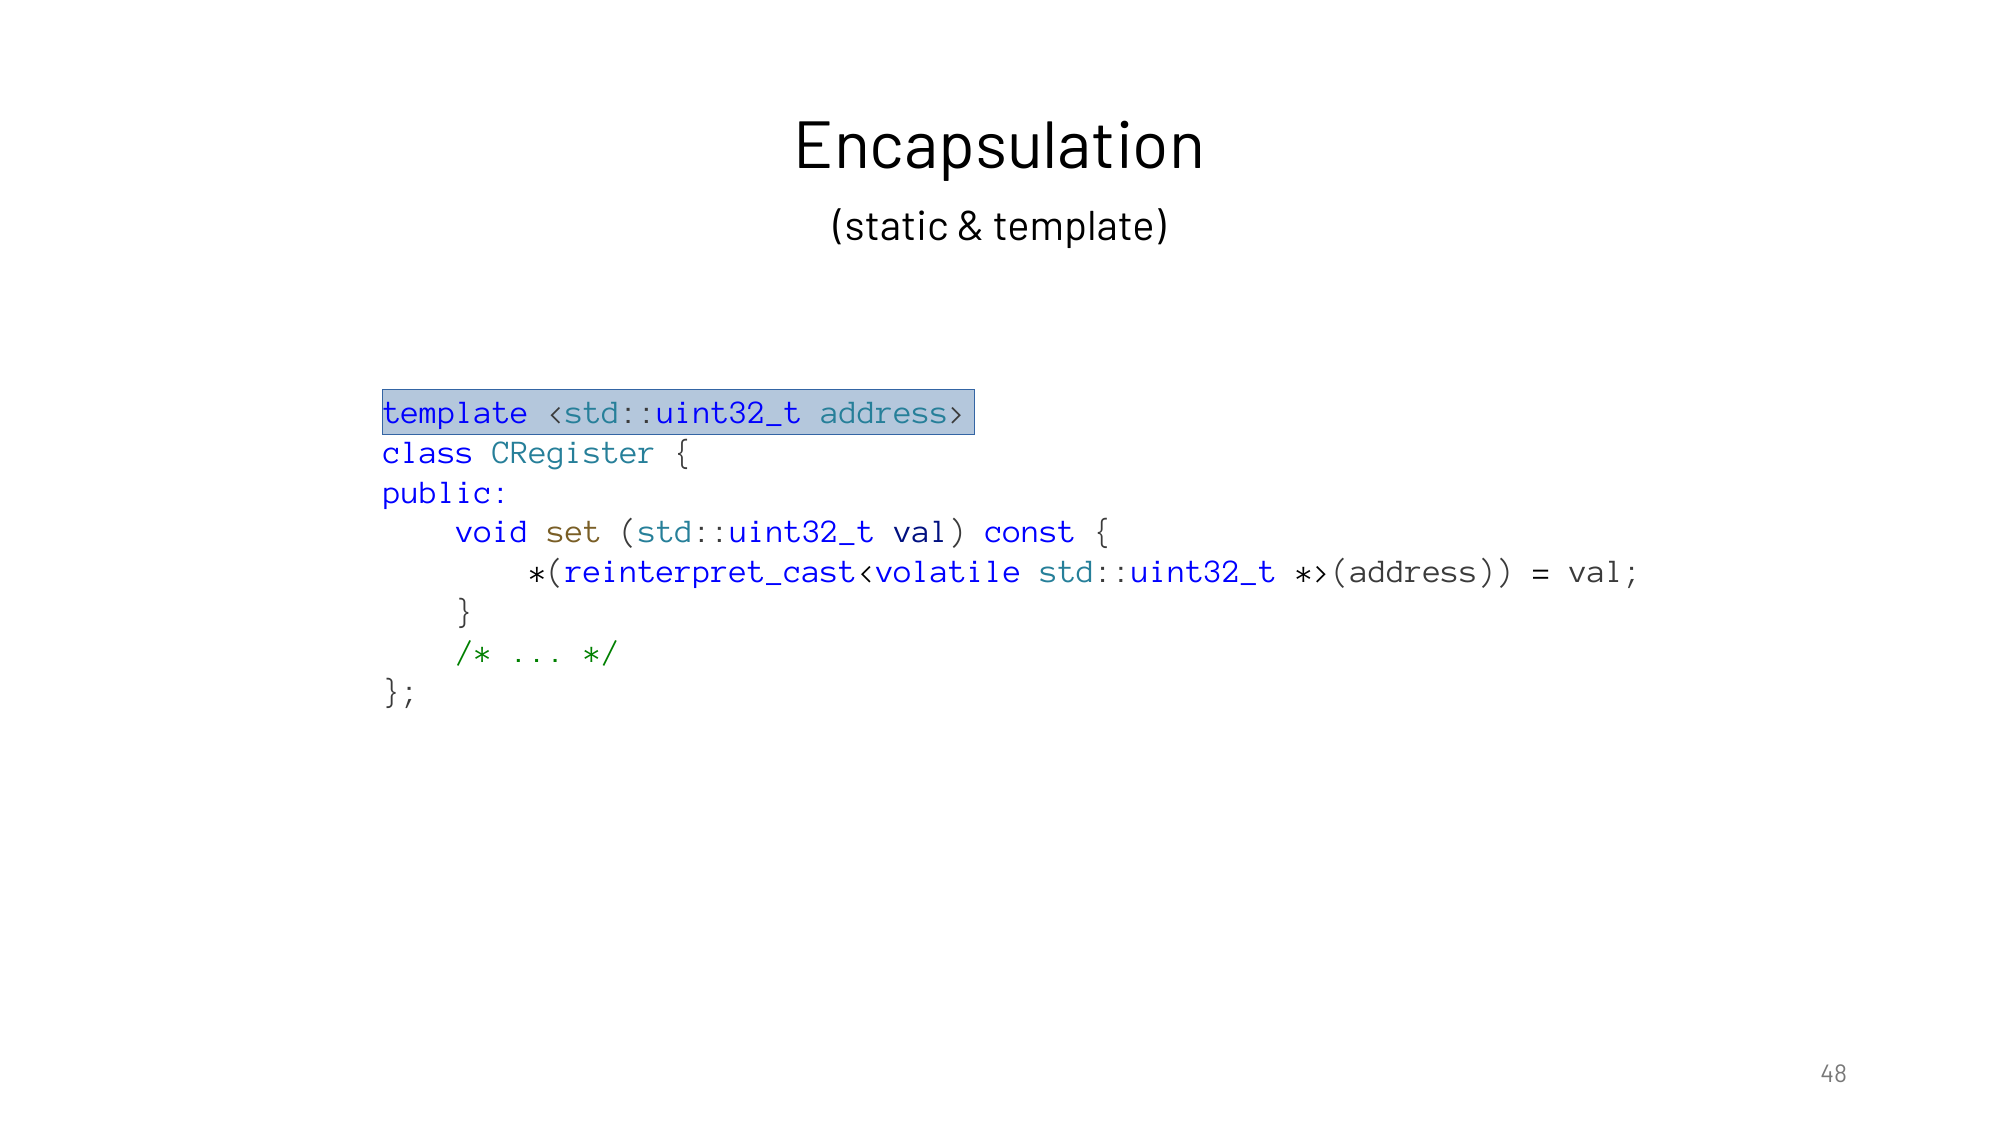

Encapsulation
(static & template)
template <std::uint32_t address>
class CRegister {
public:
    void set (std::uint32_t val) const {
        *(reinterpret_cast<volatile std::uint32_t *>(address)) = val;
    }
    /* ... */
};

48